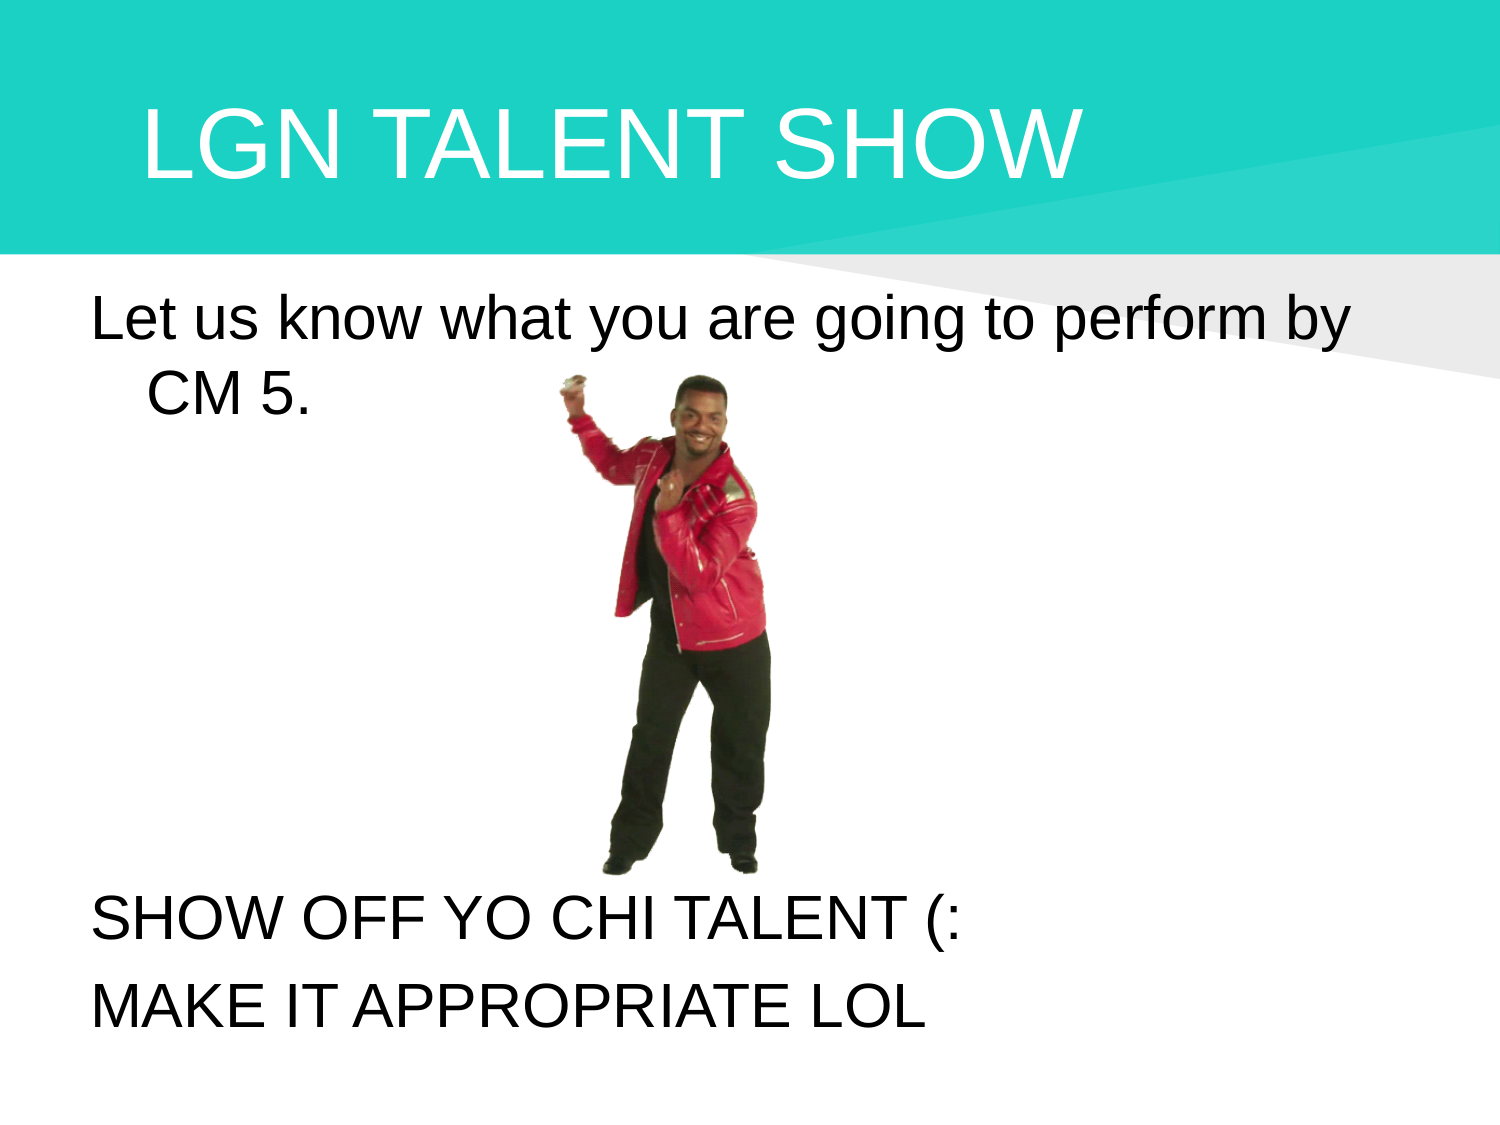

# LGN TALENT SHOW
Let us know what you are going to perform by CM 5.

SHOW OFF YO CHI TALENT (:
MAKE IT APPROPRIATE LOL